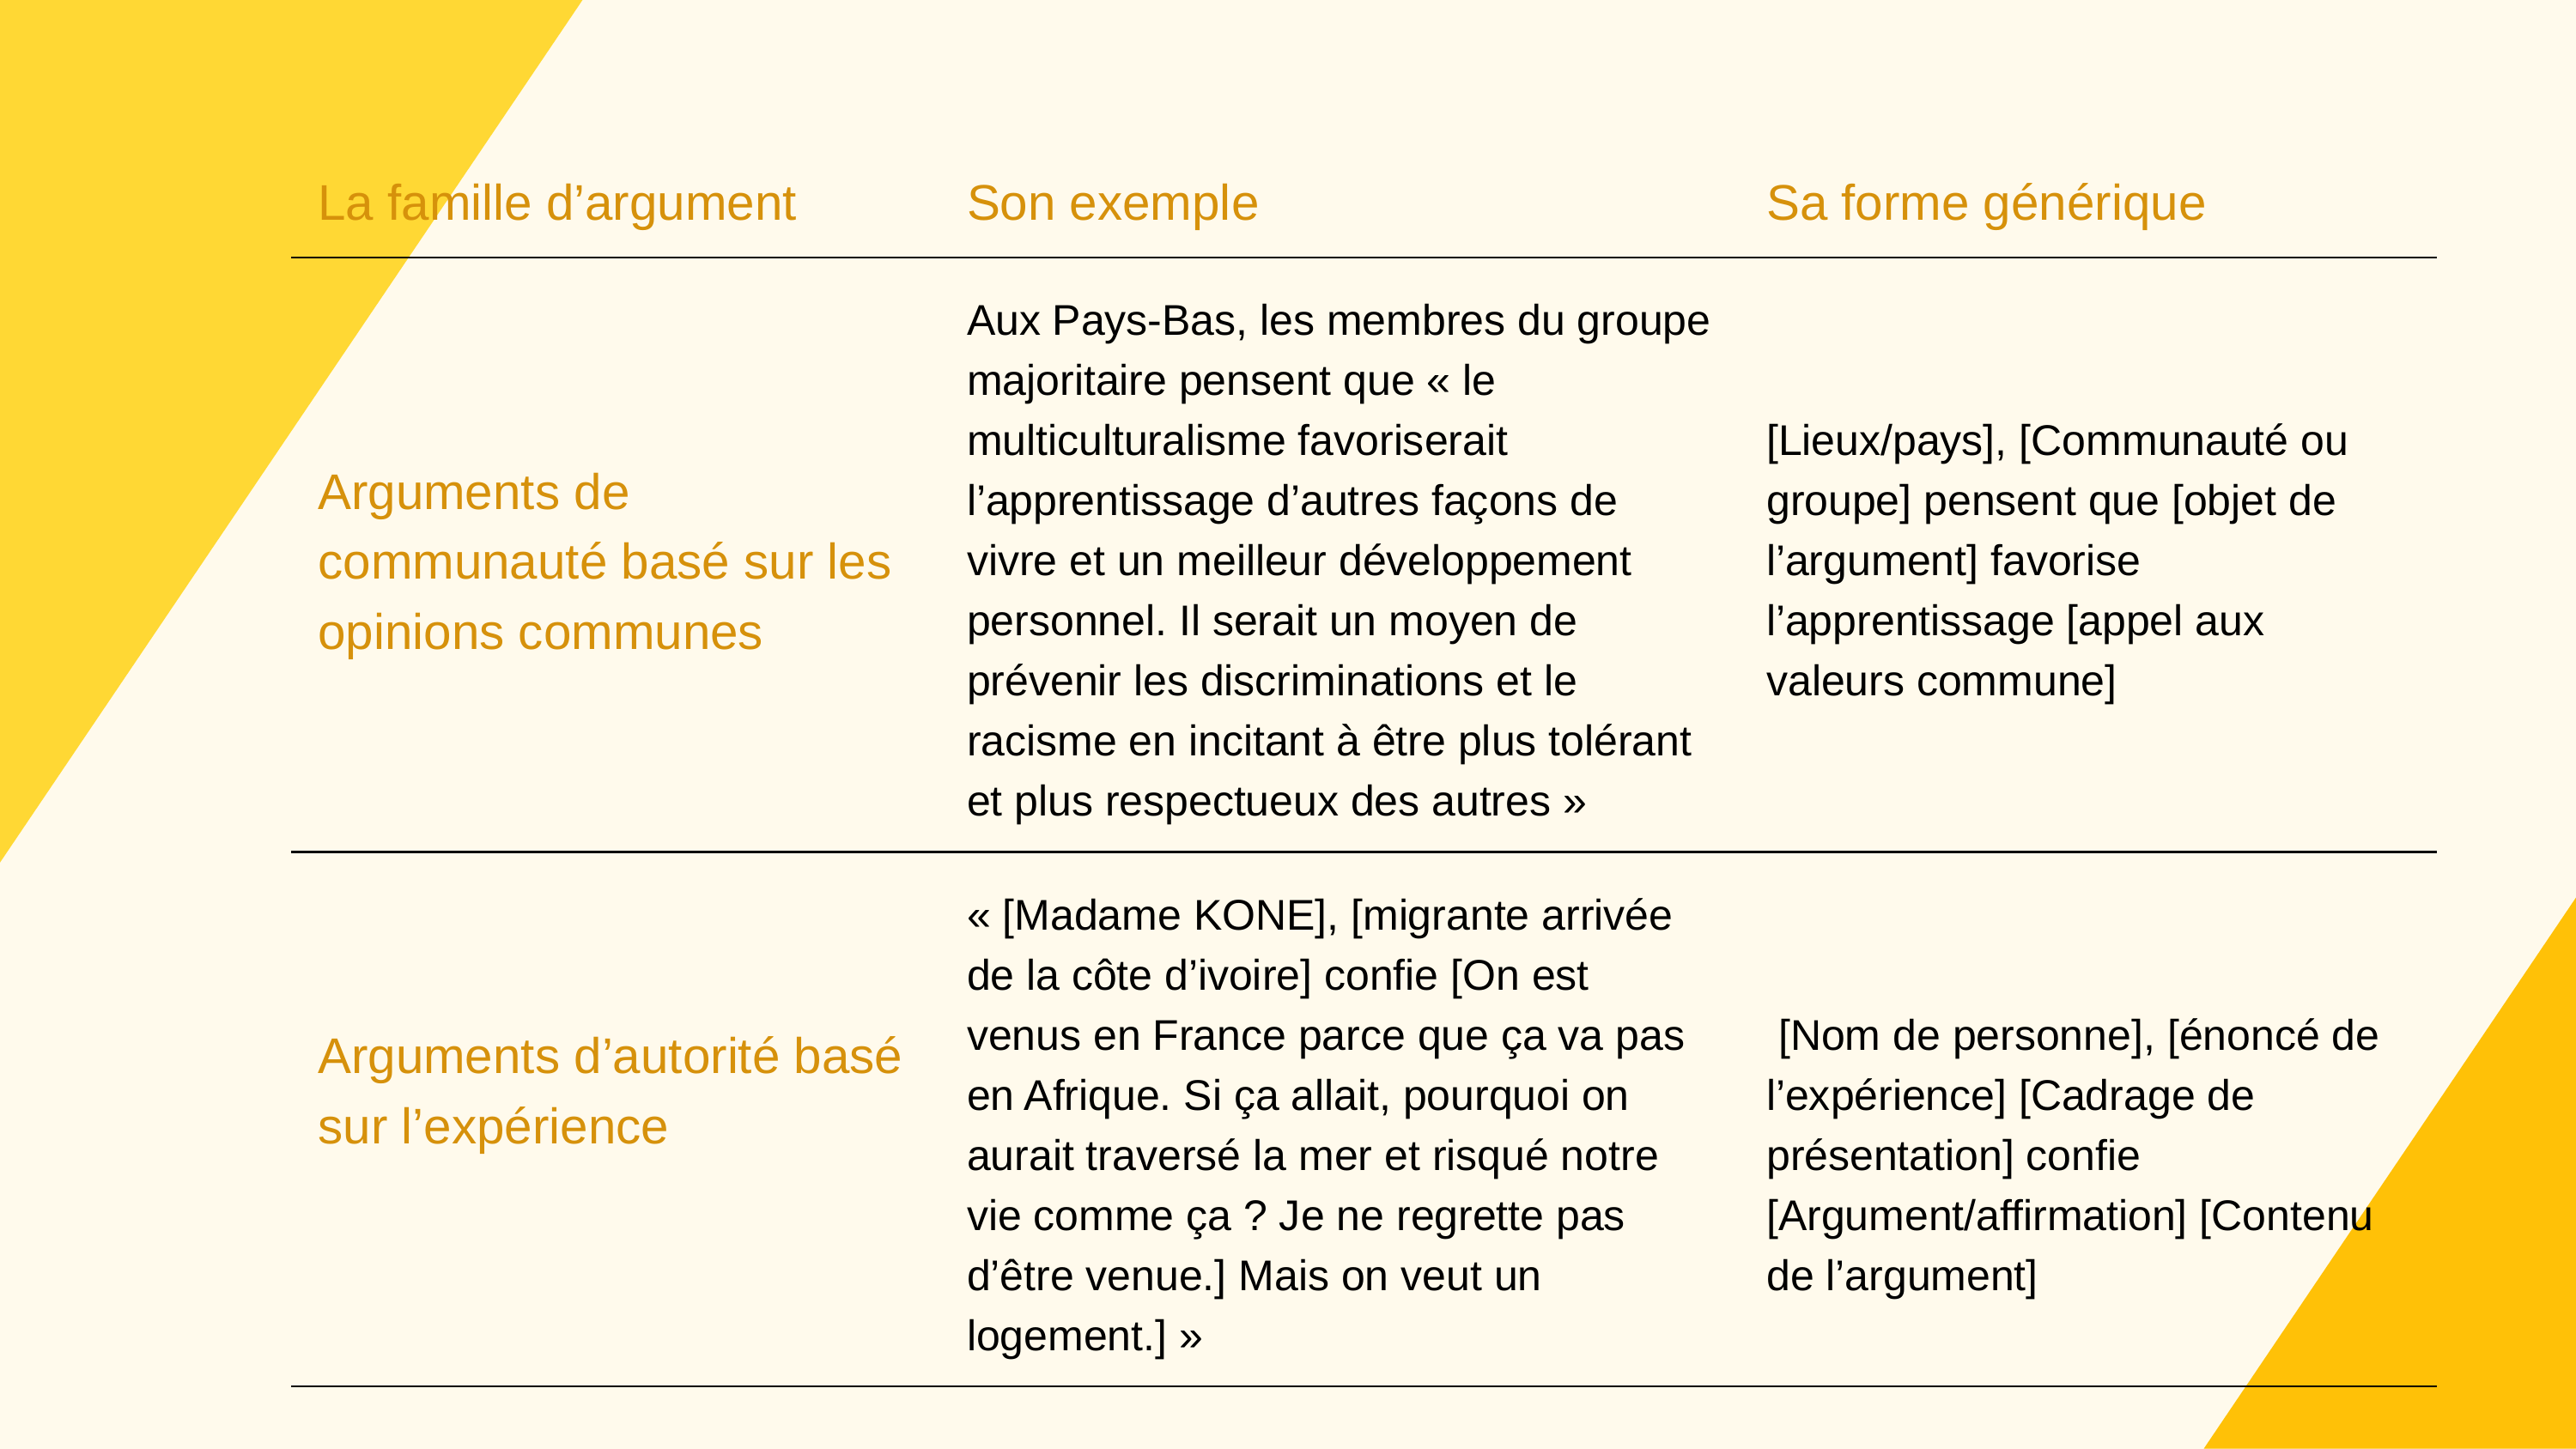

| La famille d’argument | Son exemple | Sa forme générique |
| --- | --- | --- |
| Arguments de communauté basé sur les opinions communes | Aux Pays-Bas, les membres du groupe majoritaire pensent que « le multiculturalisme favoriserait l’apprentissage d’autres façons de vivre et un meilleur développement personnel. Il serait un moyen de prévenir les discriminations et le racisme en incitant à être plus tolérant et plus respectueux des autres » | [Lieux/pays], [Communauté ou groupe] pensent que [objet de l’argument] favorise l’apprentissage [appel aux valeurs commune] |
| Arguments d’autorité basé sur l’expérience | « [Madame KONE], [migrante arrivée de la côte d’ivoire] confie [On est venus en France parce que ça va pas en Afrique. Si ça allait, pourquoi on aurait traversé la mer et risqué notre vie comme ça ? Je ne regrette pas d’être venue.] Mais on veut un logement.] » | [Nom de personne], [énoncé de l’expérience] [Cadrage de présentation] confie [Argument/affirmation] [Contenu de l’argument] |